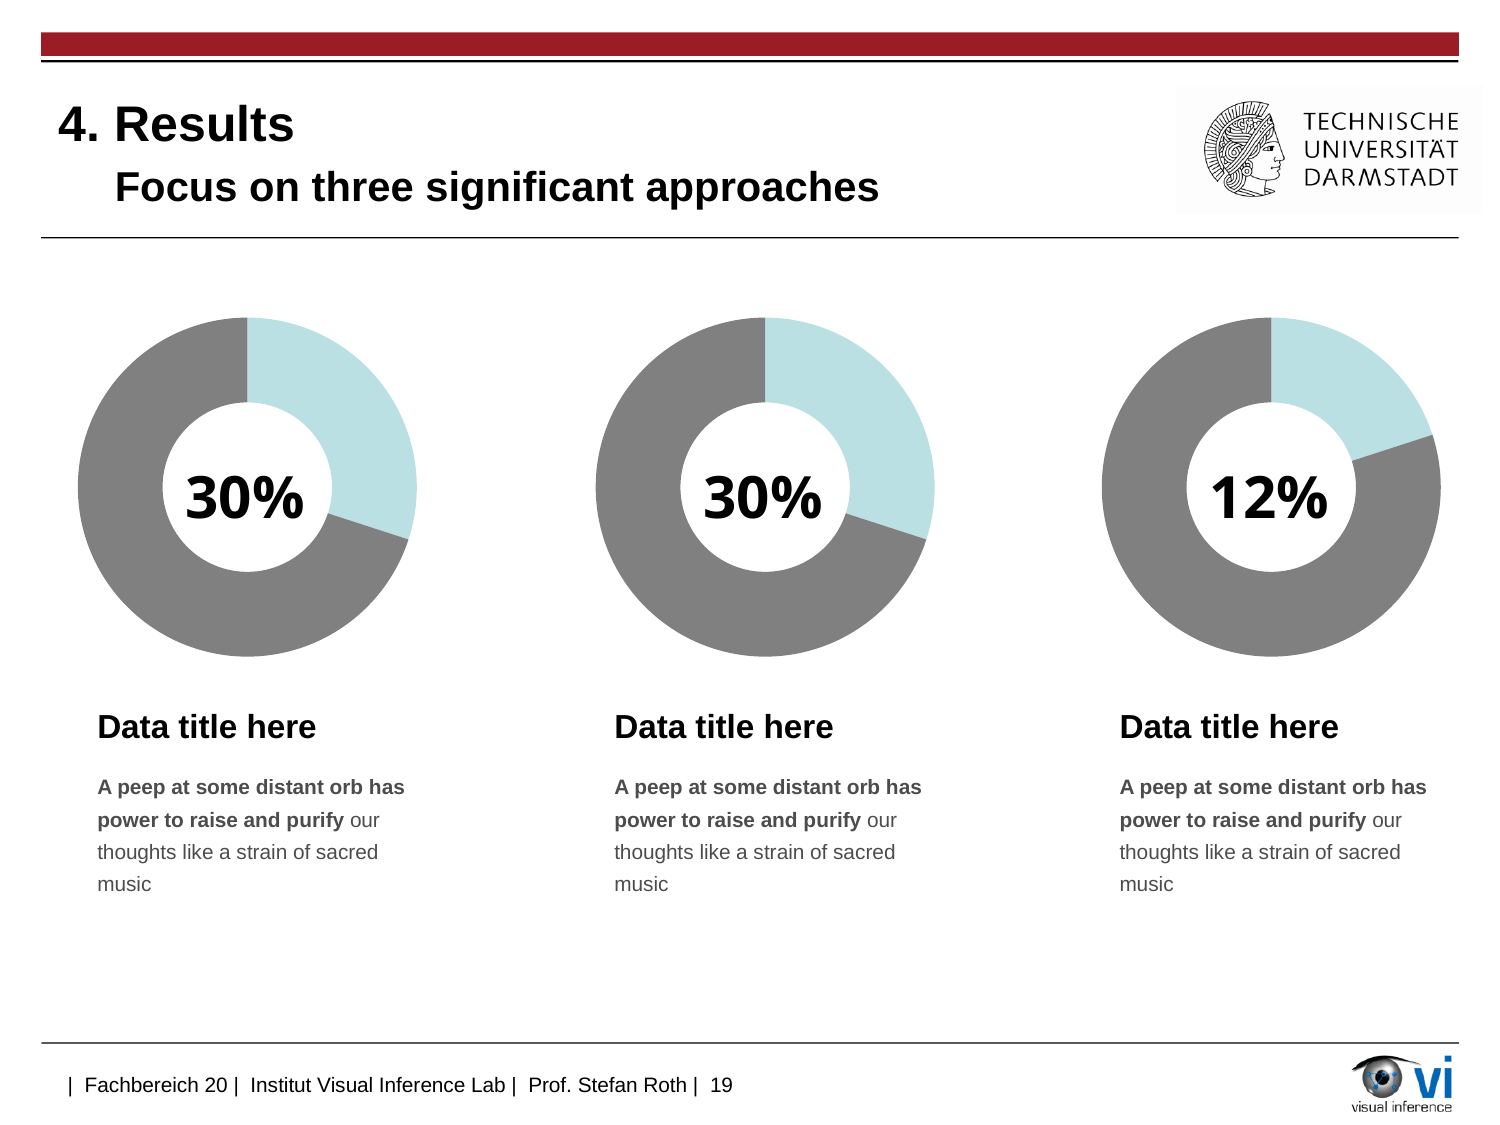

# 4. Results Focus on three significant approaches

### Chart

| Category | Sales |
|---|---|
| 1st Qtr | 30.0 |
| 2nd Qtr | 70.0 |
|  | None |
|  | None |
30%

### Chart

| Category | Sales |
|---|---|
| 1st Qtr | 30.0 |
| 2nd Qtr | 70.0 |
30%

### Chart

| Category | Sales |
|---|---|
| 1st Qtr | 20.0 |
| 2nd Qtr | 80.0 |
12%
Data title here
A peep at some distant orb has power to raise and purify our thoughts like a strain of sacred music
Data title here
A peep at some distant orb has power to raise and purify our thoughts like a strain of sacred music
Data title here
A peep at some distant orb has power to raise and purify our thoughts like a strain of sacred music